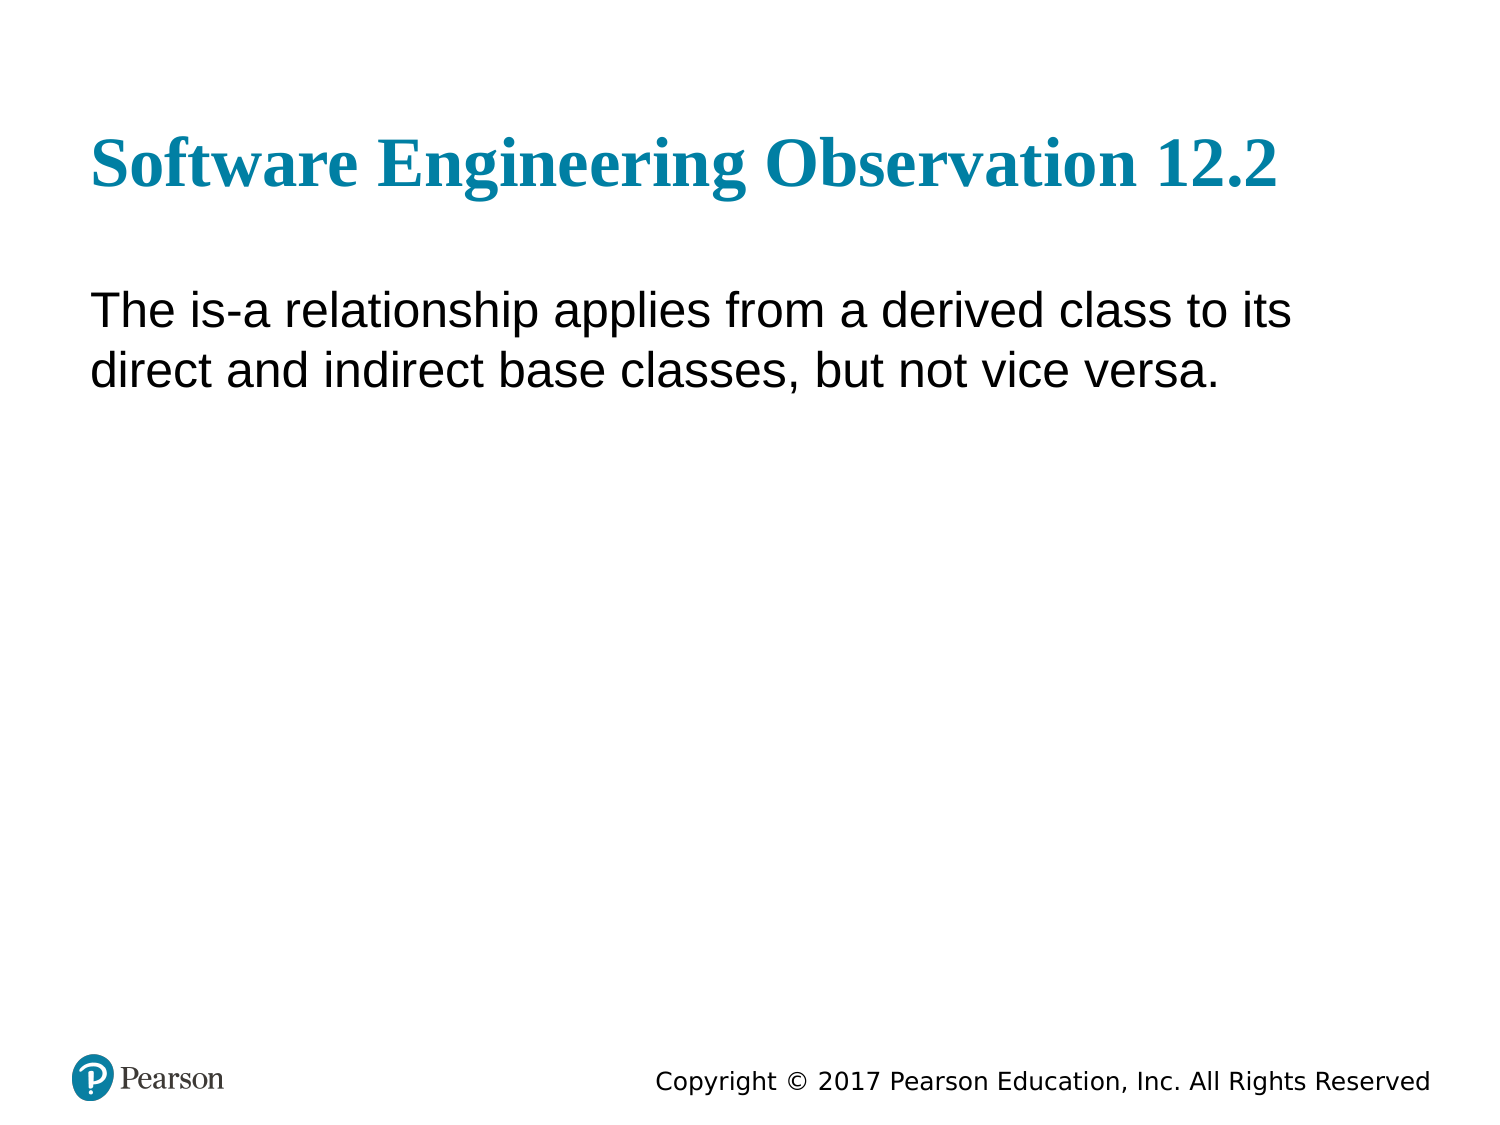

# Software Engineering Observation 12.2
The is-a relationship applies from a derived class to its direct and indirect base classes, but not vice versa.